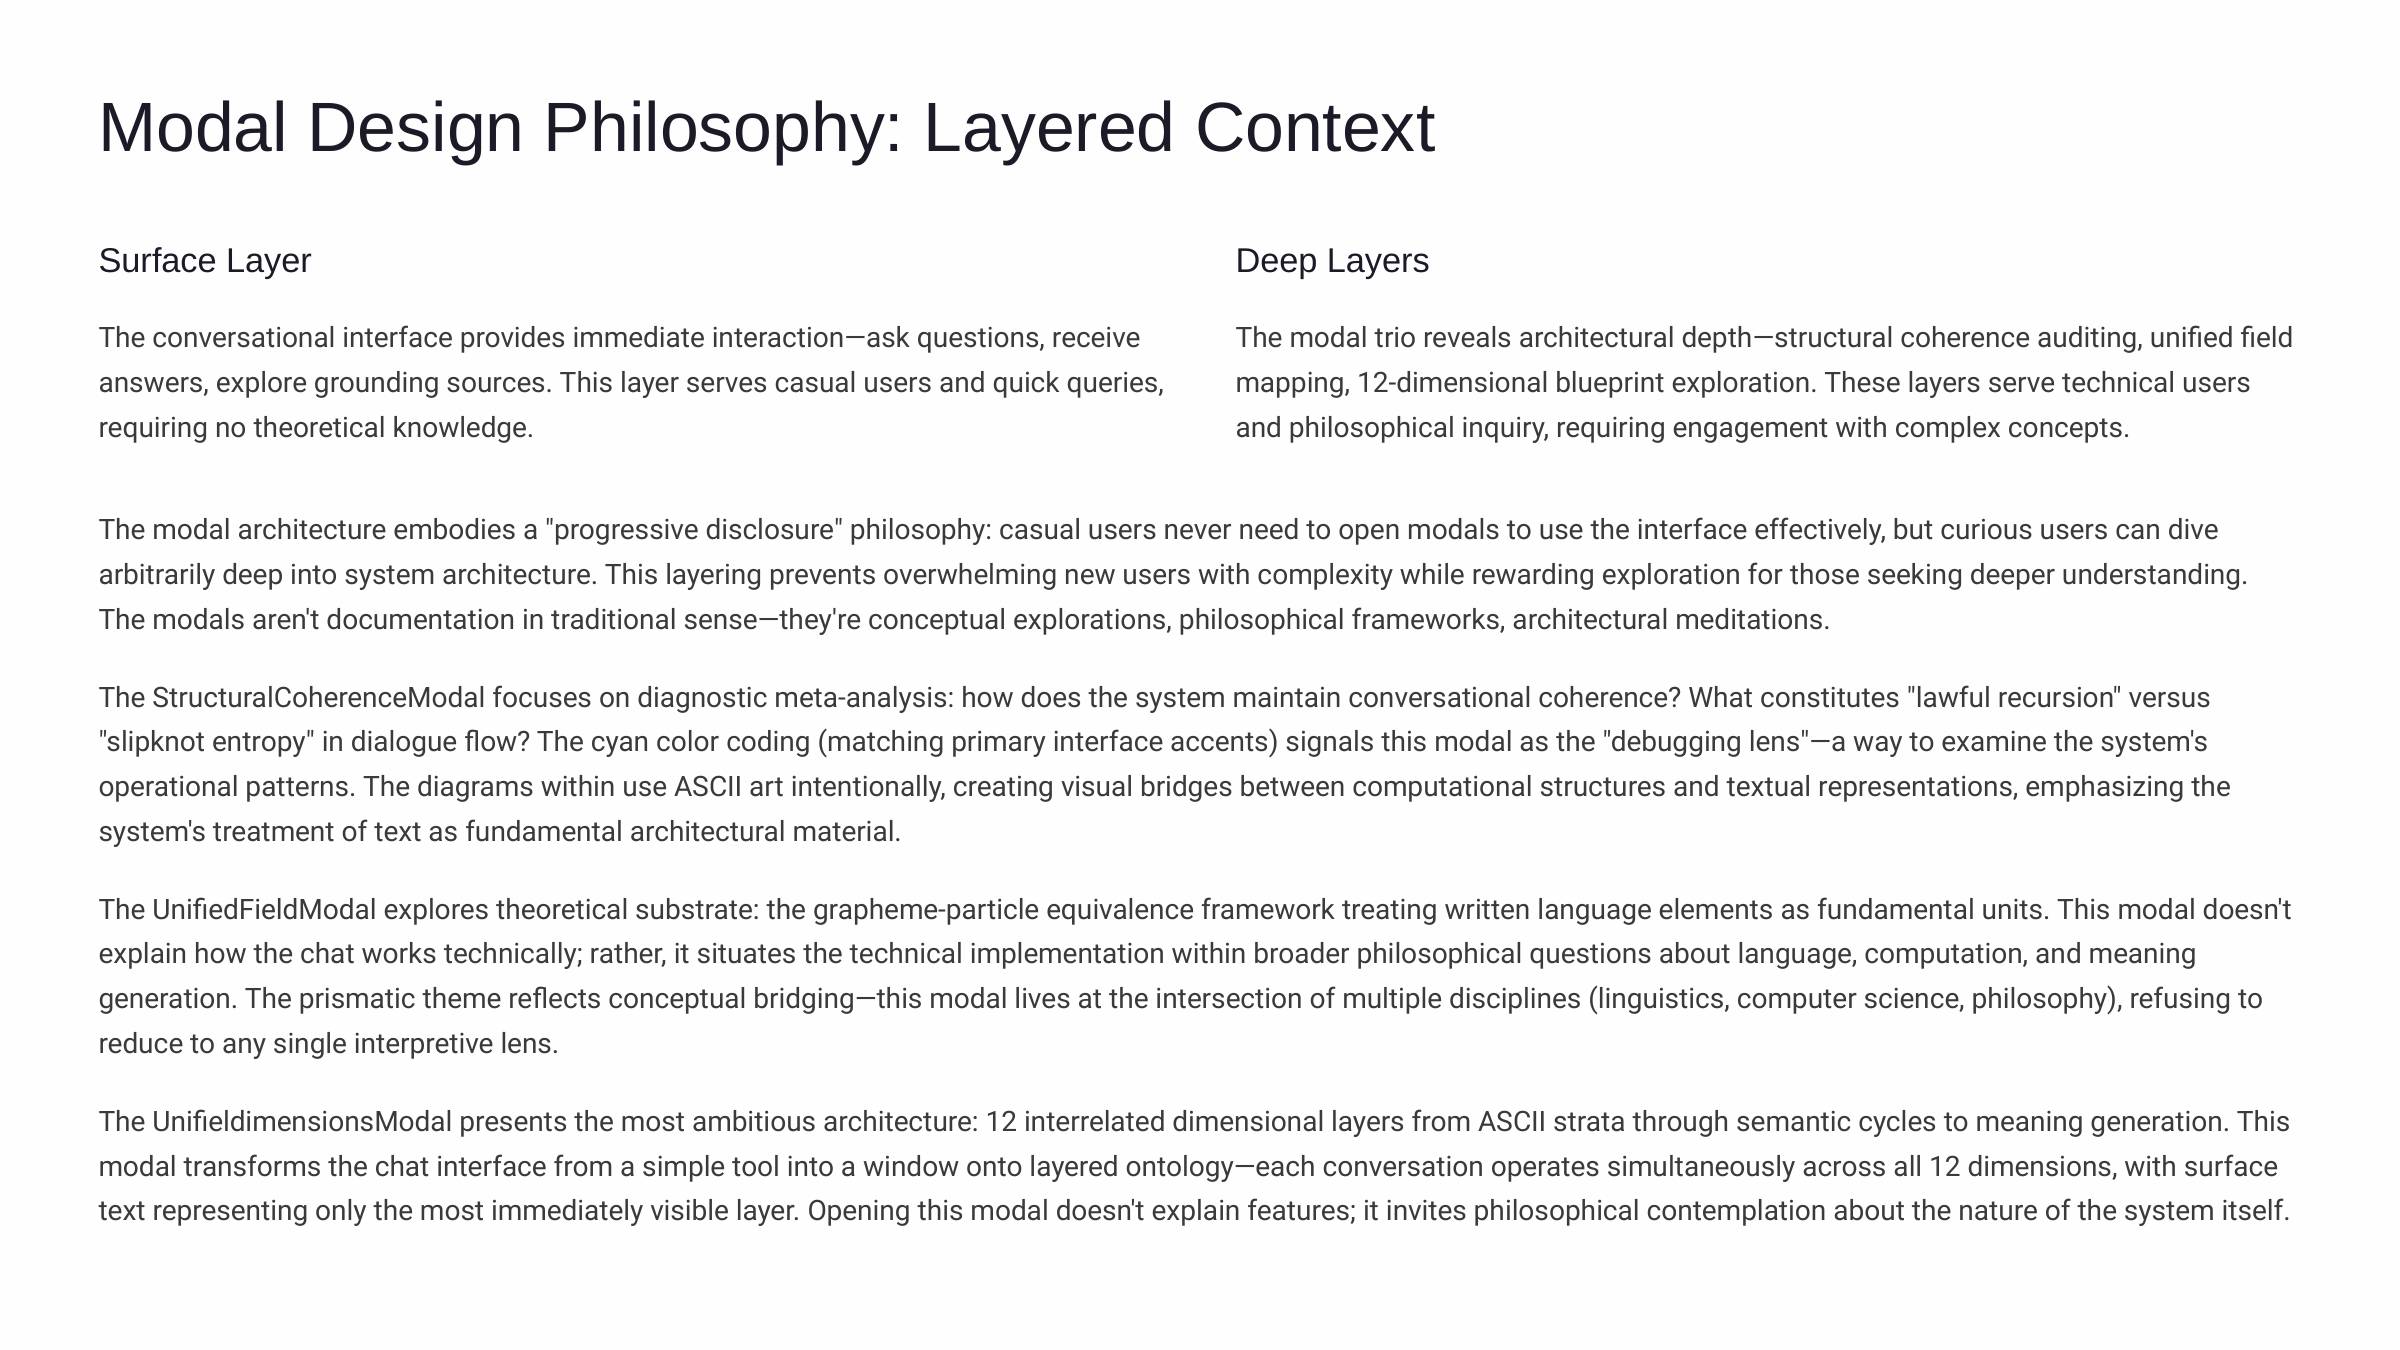

Modal Design Philosophy: Layered Context
Surface Layer
Deep Layers
The conversational interface provides immediate interaction—ask questions, receive answers, explore grounding sources. This layer serves casual users and quick queries, requiring no theoretical knowledge.
The modal trio reveals architectural depth—structural coherence auditing, unified field mapping, 12-dimensional blueprint exploration. These layers serve technical users and philosophical inquiry, requiring engagement with complex concepts.
The modal architecture embodies a "progressive disclosure" philosophy: casual users never need to open modals to use the interface effectively, but curious users can dive arbitrarily deep into system architecture. This layering prevents overwhelming new users with complexity while rewarding exploration for those seeking deeper understanding. The modals aren't documentation in traditional sense—they're conceptual explorations, philosophical frameworks, architectural meditations.
The StructuralCoherenceModal focuses on diagnostic meta-analysis: how does the system maintain conversational coherence? What constitutes "lawful recursion" versus "slipknot entropy" in dialogue flow? The cyan color coding (matching primary interface accents) signals this modal as the "debugging lens"—a way to examine the system's operational patterns. The diagrams within use ASCII art intentionally, creating visual bridges between computational structures and textual representations, emphasizing the system's treatment of text as fundamental architectural material.
The UnifiedFieldModal explores theoretical substrate: the grapheme-particle equivalence framework treating written language elements as fundamental units. This modal doesn't explain how the chat works technically; rather, it situates the technical implementation within broader philosophical questions about language, computation, and meaning generation. The prismatic theme reflects conceptual bridging—this modal lives at the intersection of multiple disciplines (linguistics, computer science, philosophy), refusing to reduce to any single interpretive lens.
The UnifieldimensionsModal presents the most ambitious architecture: 12 interrelated dimensional layers from ASCII strata through semantic cycles to meaning generation. This modal transforms the chat interface from a simple tool into a window onto layered ontology—each conversation operates simultaneously across all 12 dimensions, with surface text representing only the most immediately visible layer. Opening this modal doesn't explain features; it invites philosophical contemplation about the nature of the system itself.